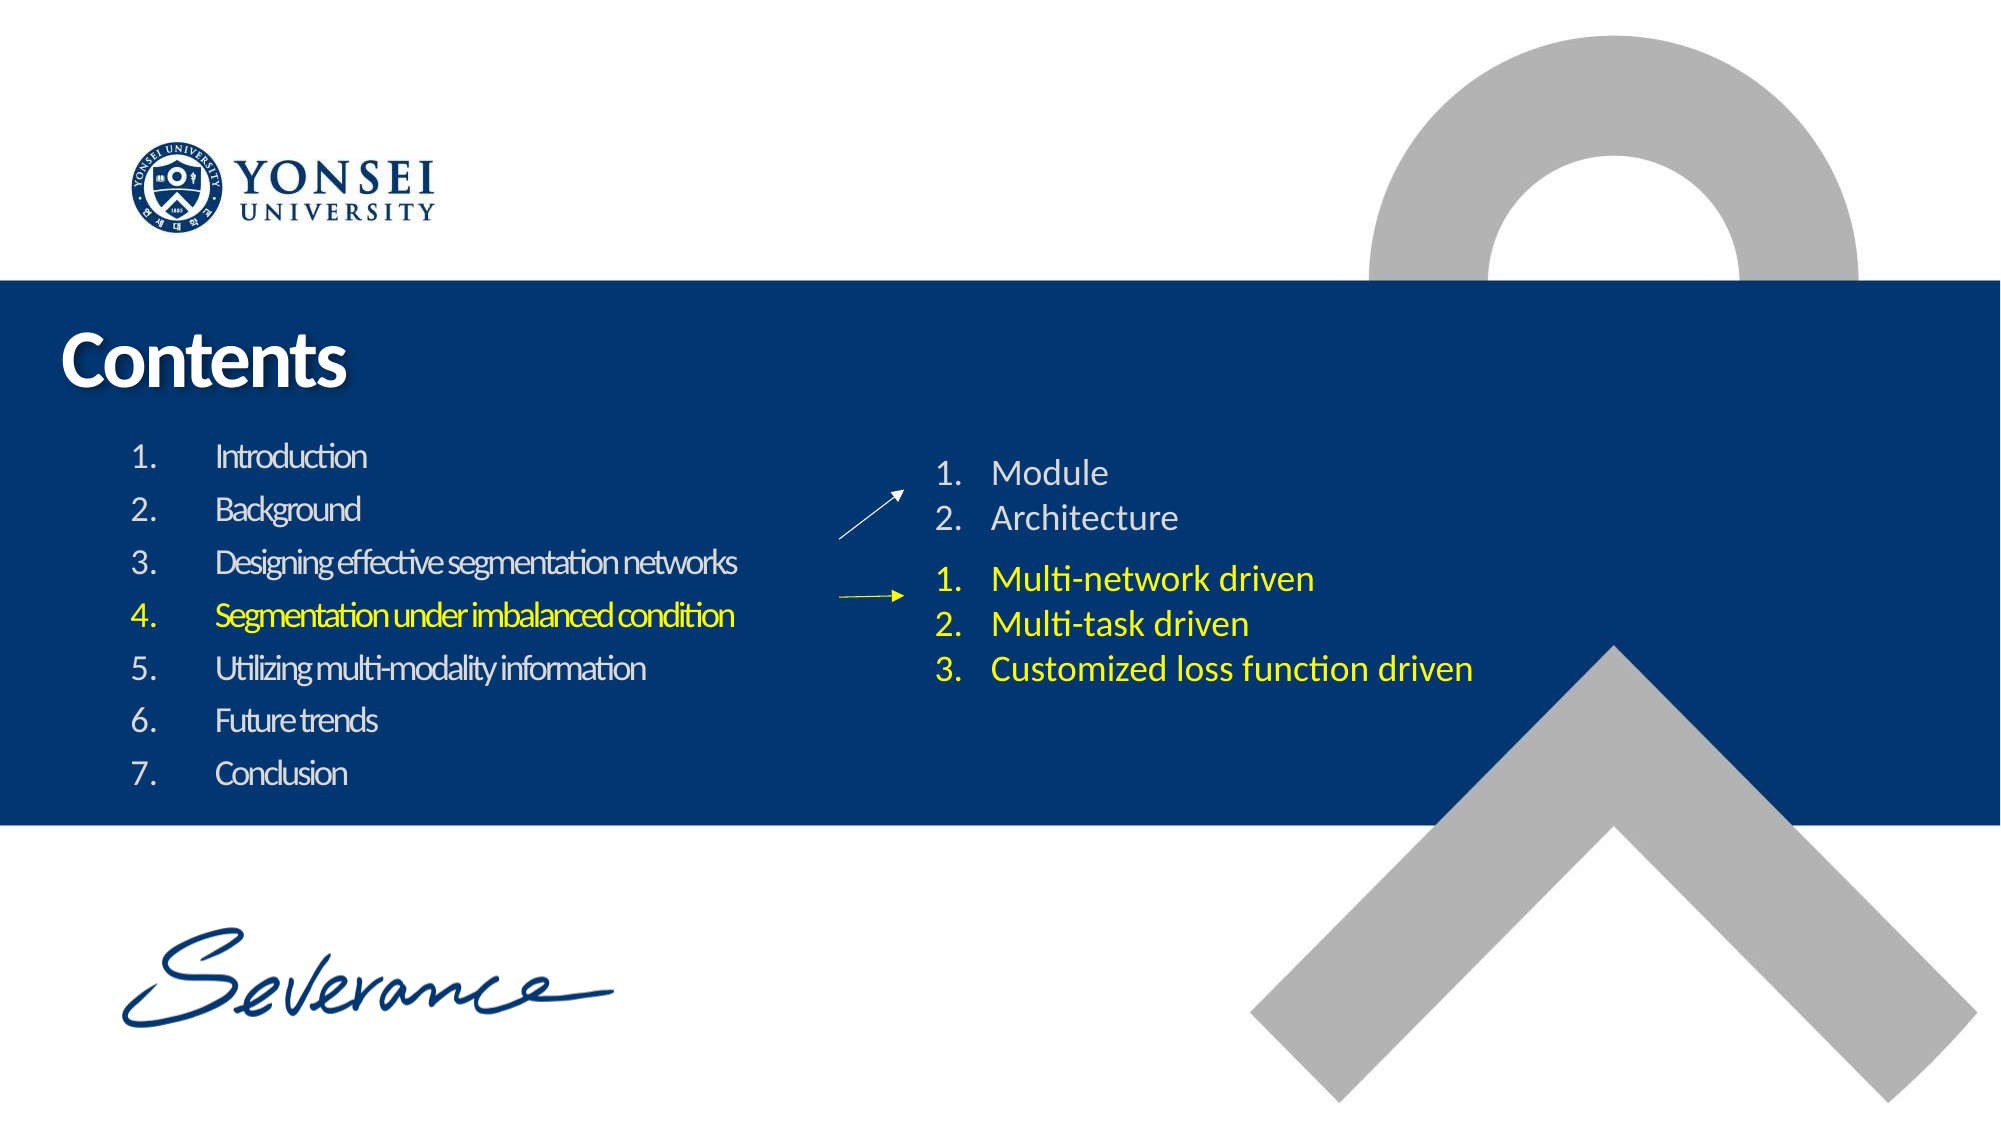

Contents
Introduction
Background
Designing effective segmentation networks
Segmentation under imbalanced condition
Utilizing multi-modality information
Future trends
Conclusion
Module
Architecture
Multi-network driven
Multi-task driven
Customized loss function driven